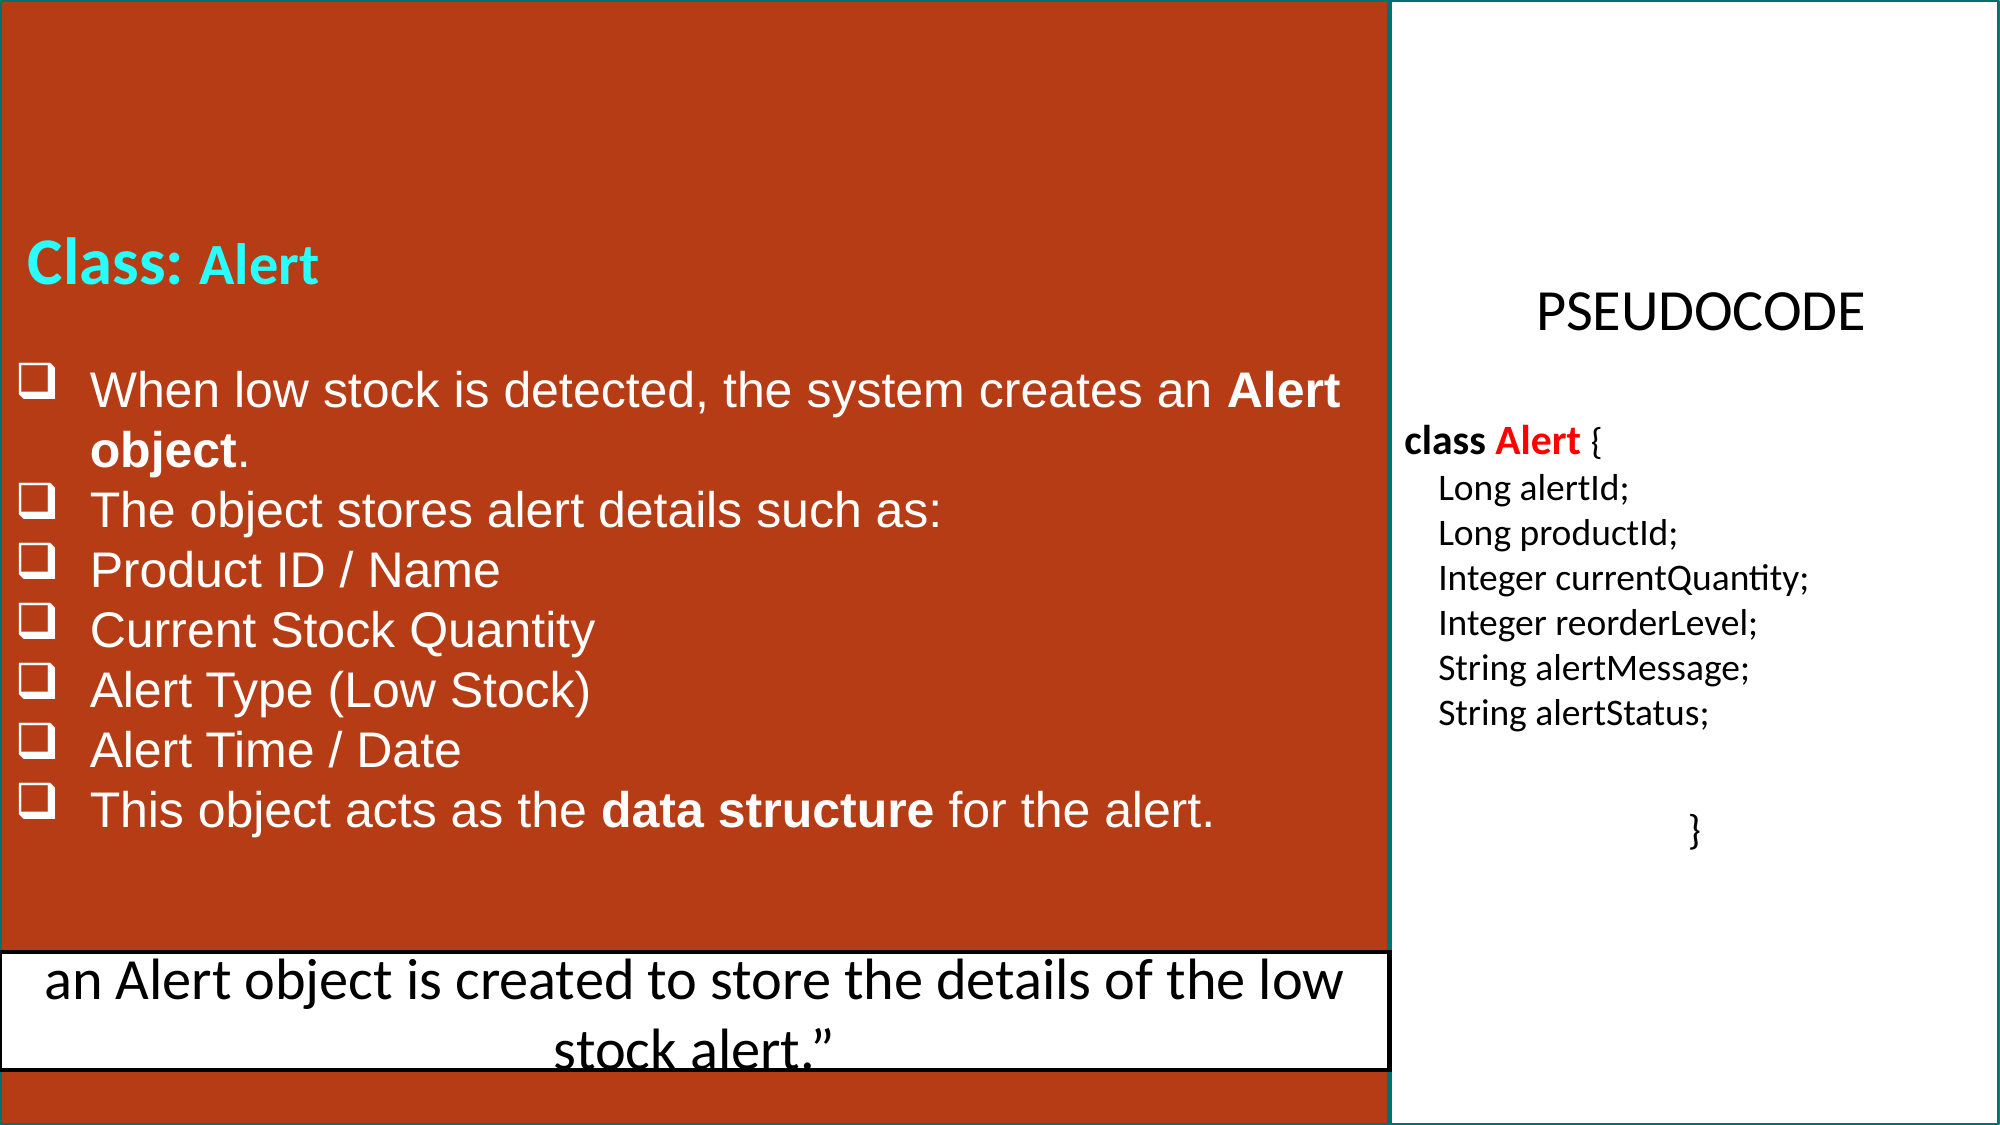

Class: Alert

When low stock is detected, the system creates an Alert object.
The object stores alert details such as:
Product ID / Name
Current Stock Quantity
Alert Type (Low Stock)
Alert Time / Date
This object acts as the data structure for the alert.

 PSEUDOCODE

class Alert {
    Long alertId;
    Long productId;
    Integer currentQuantity;
    Integer reorderLevel;
    String alertMessage;
    String alertStatus;

}

# CLASSES IN ALERT SERVICE
INVENTORY /ALERT
Alert Object is Created

an Alert object is created to store the details of the low stock alert.”